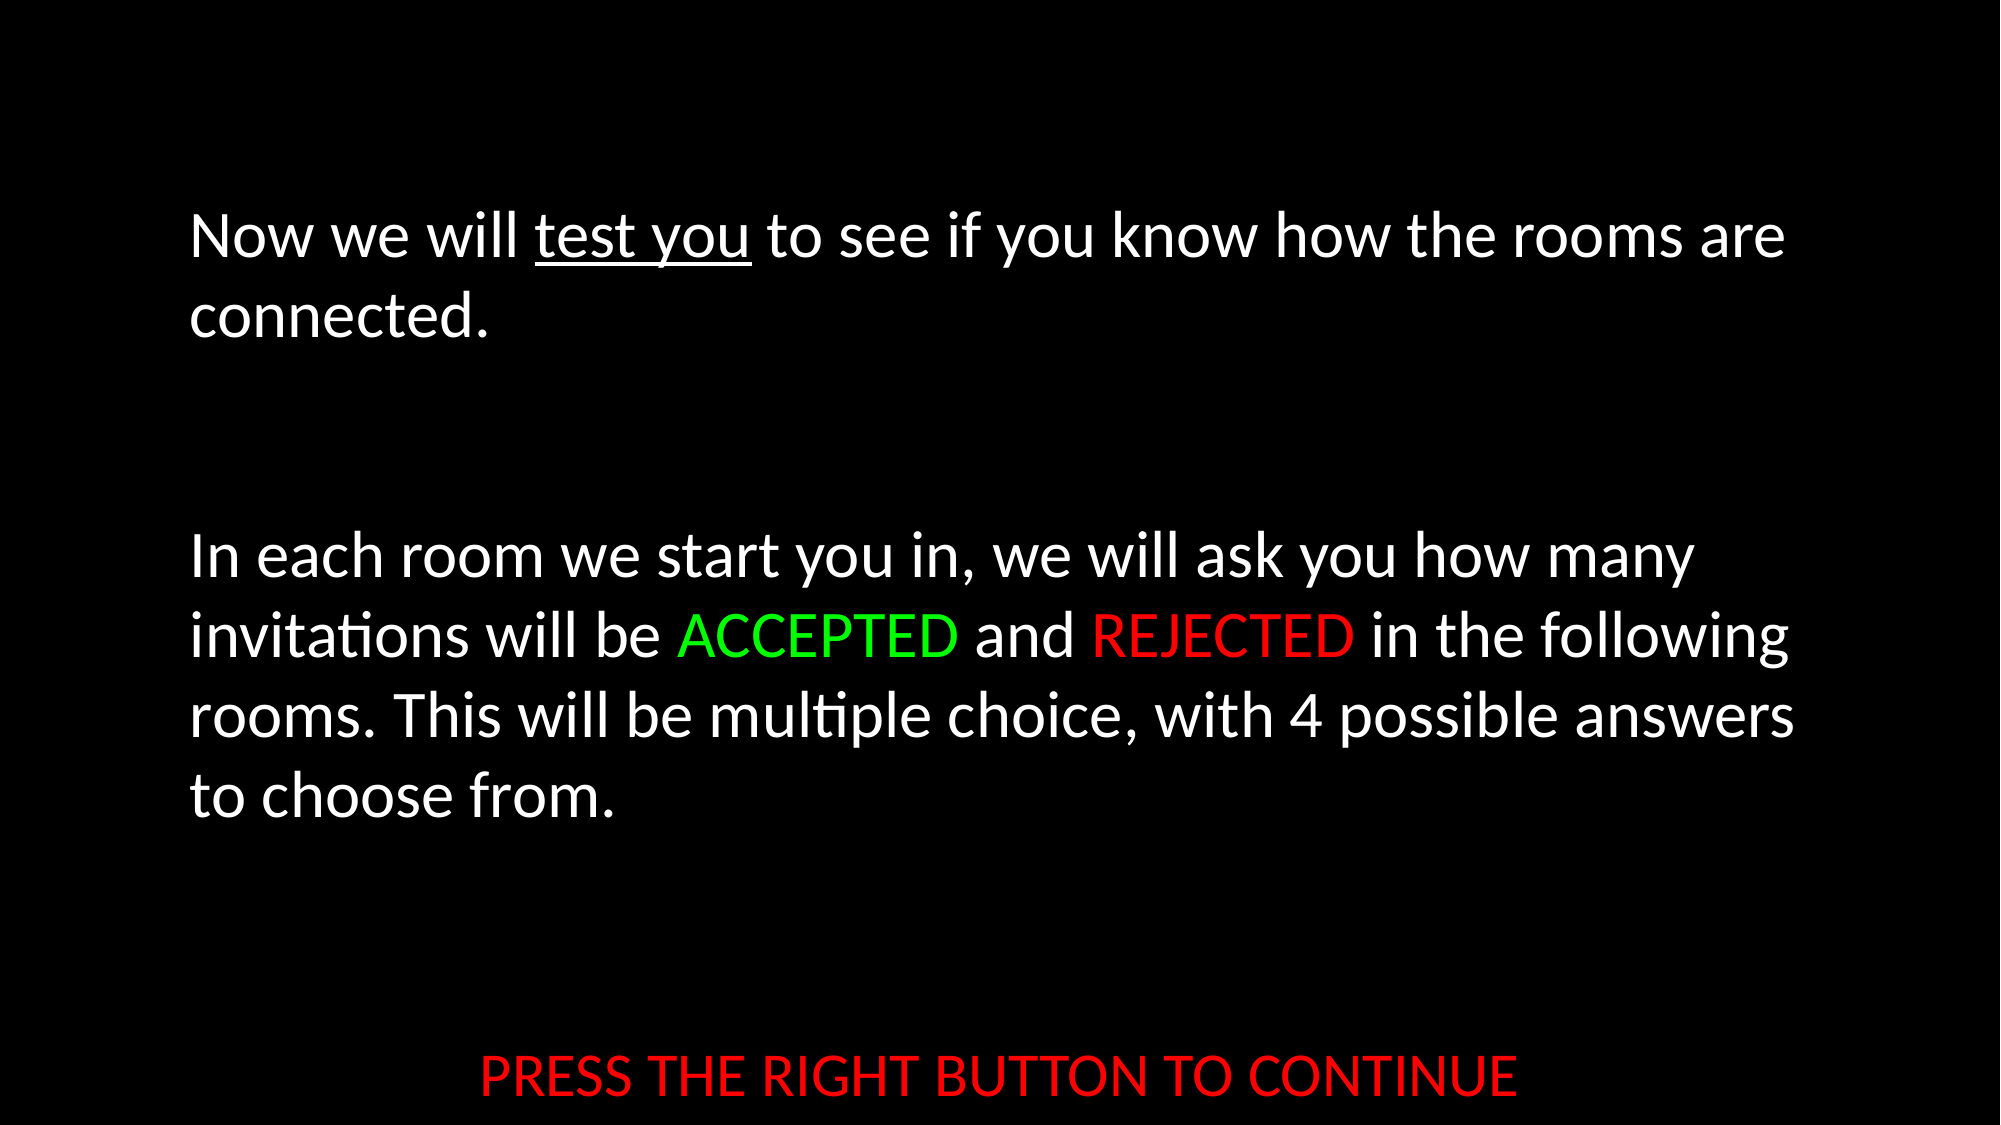

Now we will test you to see if you know how the rooms are connected.

In each room we start you in, we will ask you how many invitations will be ACCEPTED and REJECTED in the following rooms. This will be multiple choice, with 4 possible answers to choose from.
PRESS THE RIGHT BUTTON TO CONTINUE